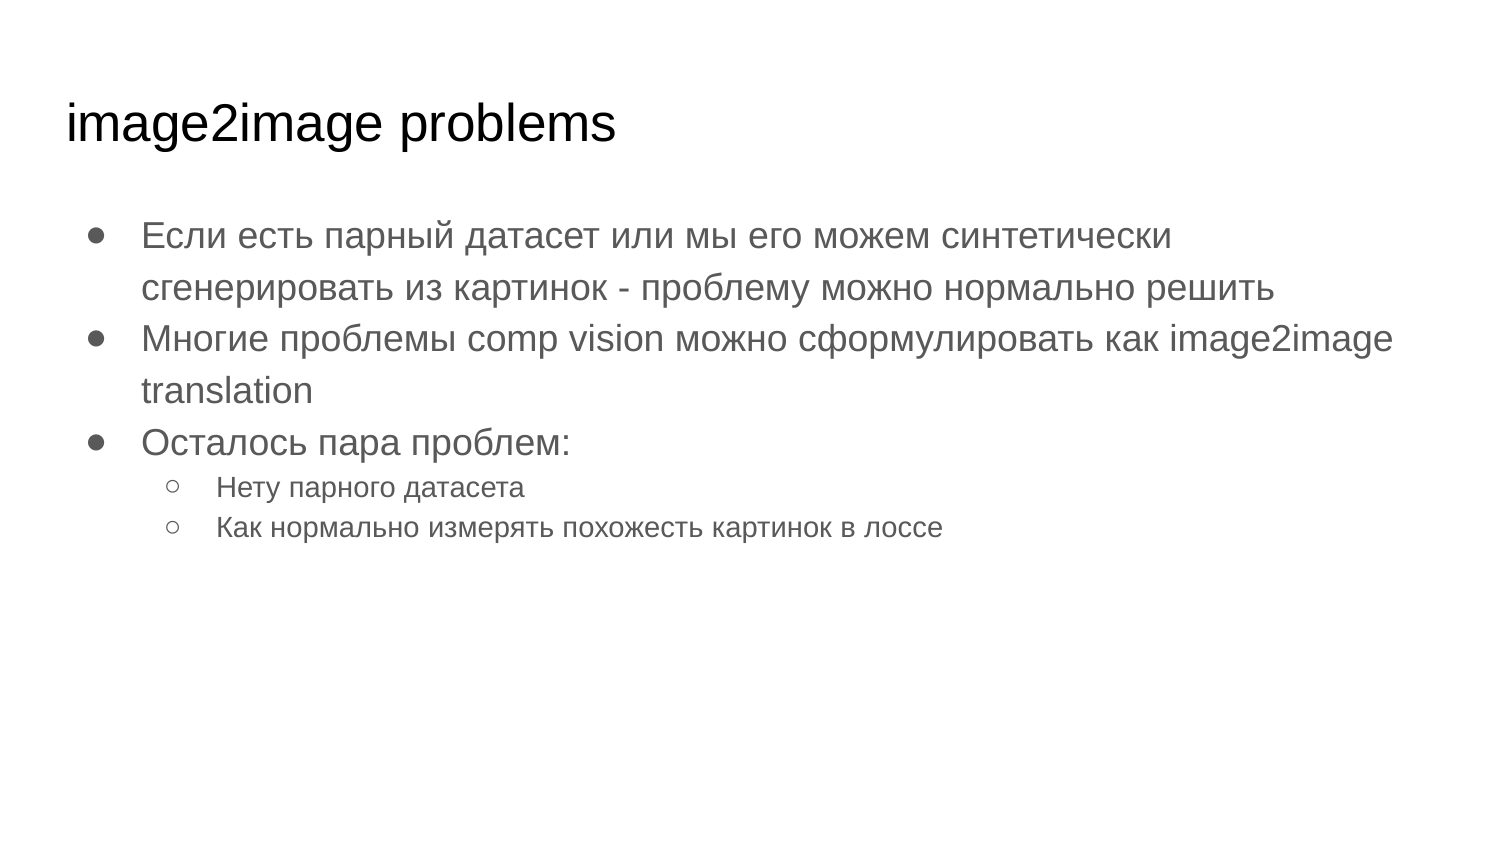

# image2image problems
Если есть парный датасет или мы его можем синтетически сгенерировать из картинок - проблему можно нормально решить
Многие проблемы comp vision можно сформулировать как image2image translation
Осталось пара проблем:
Нету парного датасета
Как нормально измерять похожесть картинок в лоссе